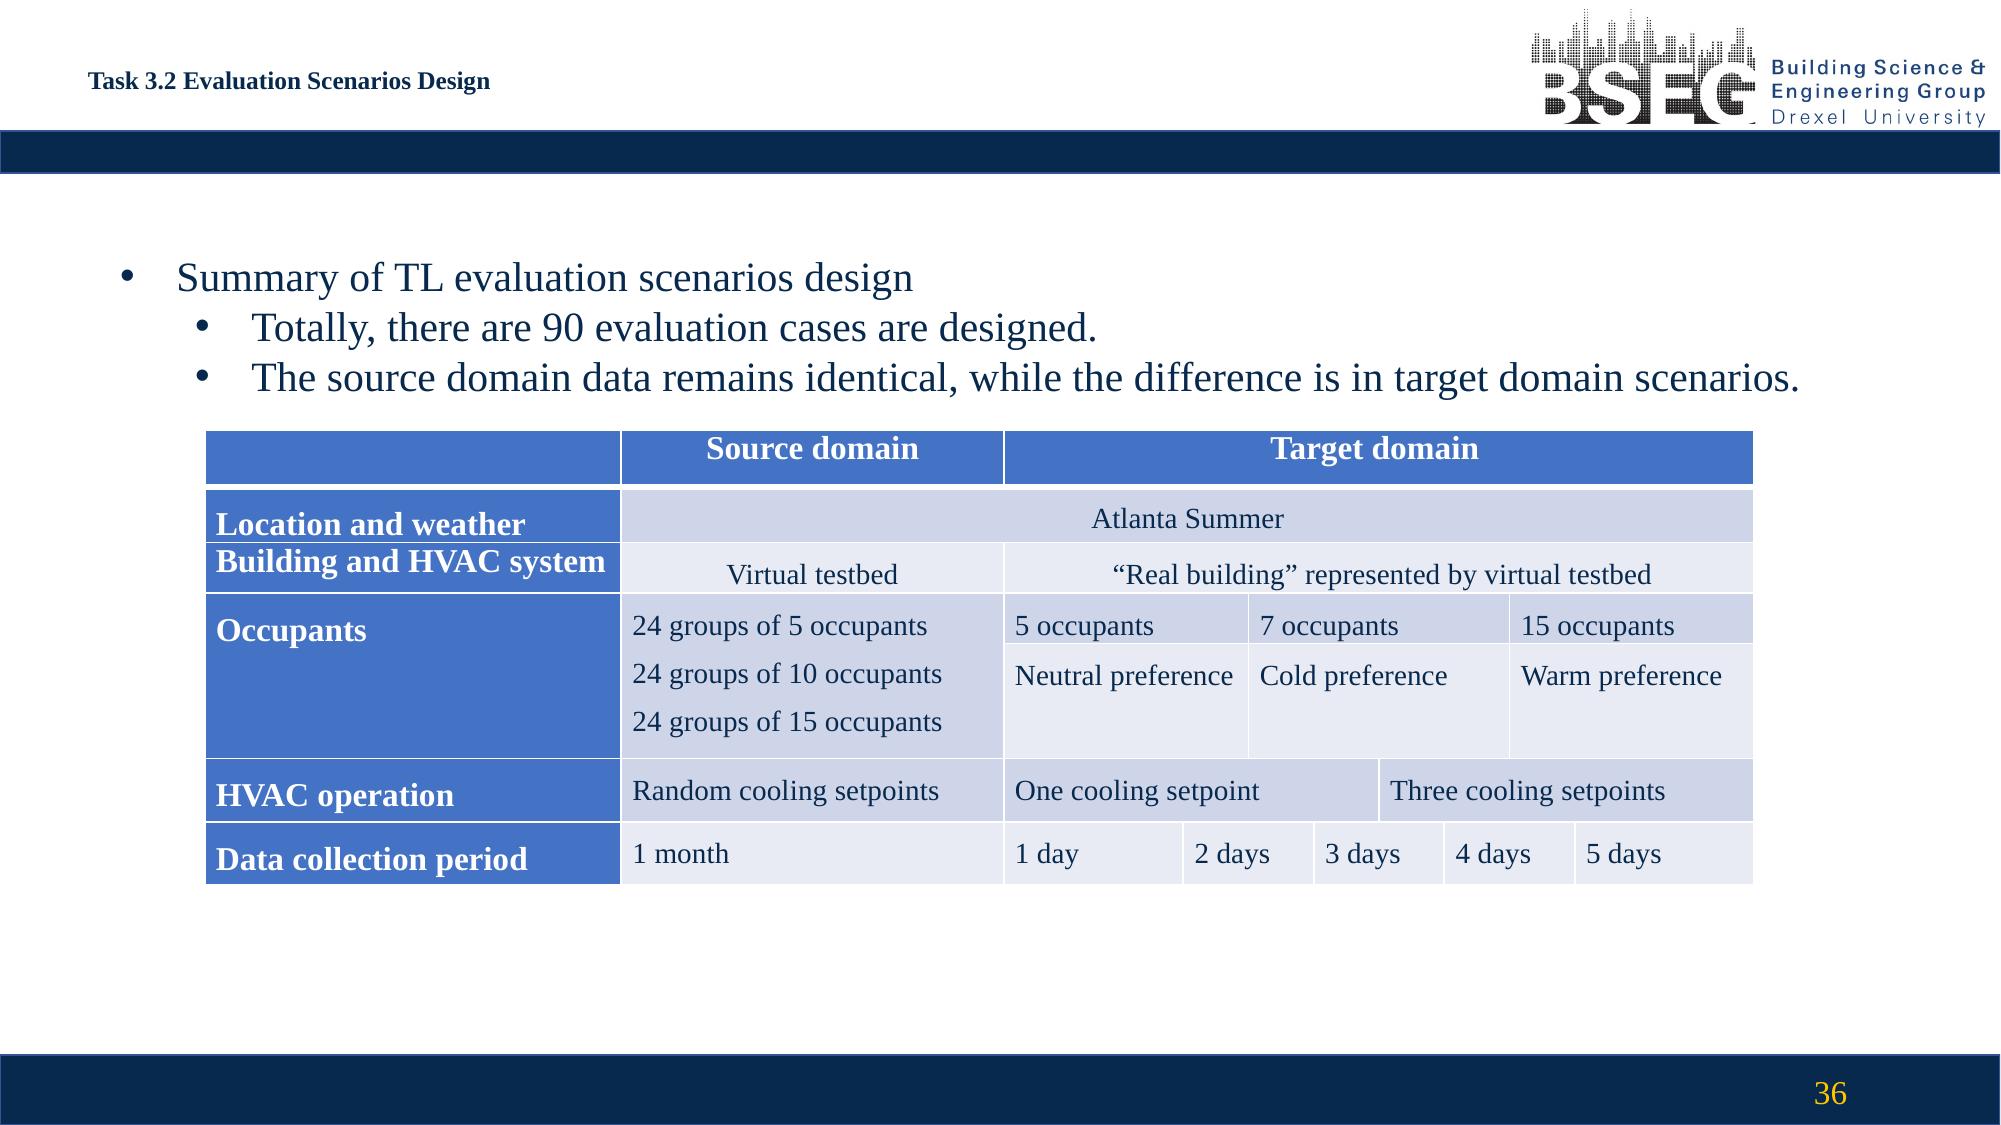

# Task 3.2 Evaluation Scenarios Design
Summary of TL evaluation scenarios design
Totally, there are 90 evaluation cases are designed.
The source domain data remains identical, while the difference is in target domain scenarios.
|  | Source domain | Target domain |  |  |  |  |  |  |  |
| --- | --- | --- | --- | --- | --- | --- | --- | --- | --- |
| Location and weather | Atlanta Summer |  |  |  |  |  |  |  |  |
| Building and HVAC system | Virtual testbed | “Real building” represented by virtual testbed |  |  |  |  |  |  |  |
| Occupants | 24 groups of 5 occupants 24 groups of 10 occupants 24 groups of 15 occupants | 5 occupants |  | 7 occupants |  |  |  | 15 occupants |  |
|  |  | Neutral preference |  | Cold preference |  |  |  | Warm preference |  |
| HVAC operation | Random cooling setpoints | One cooling setpoint |  |  |  | Three cooling setpoints |  |  |  |
| Data collection period | 1 month | 1 day | 2 days |  | 3 days |  | 4 days |  | 5 days |
36